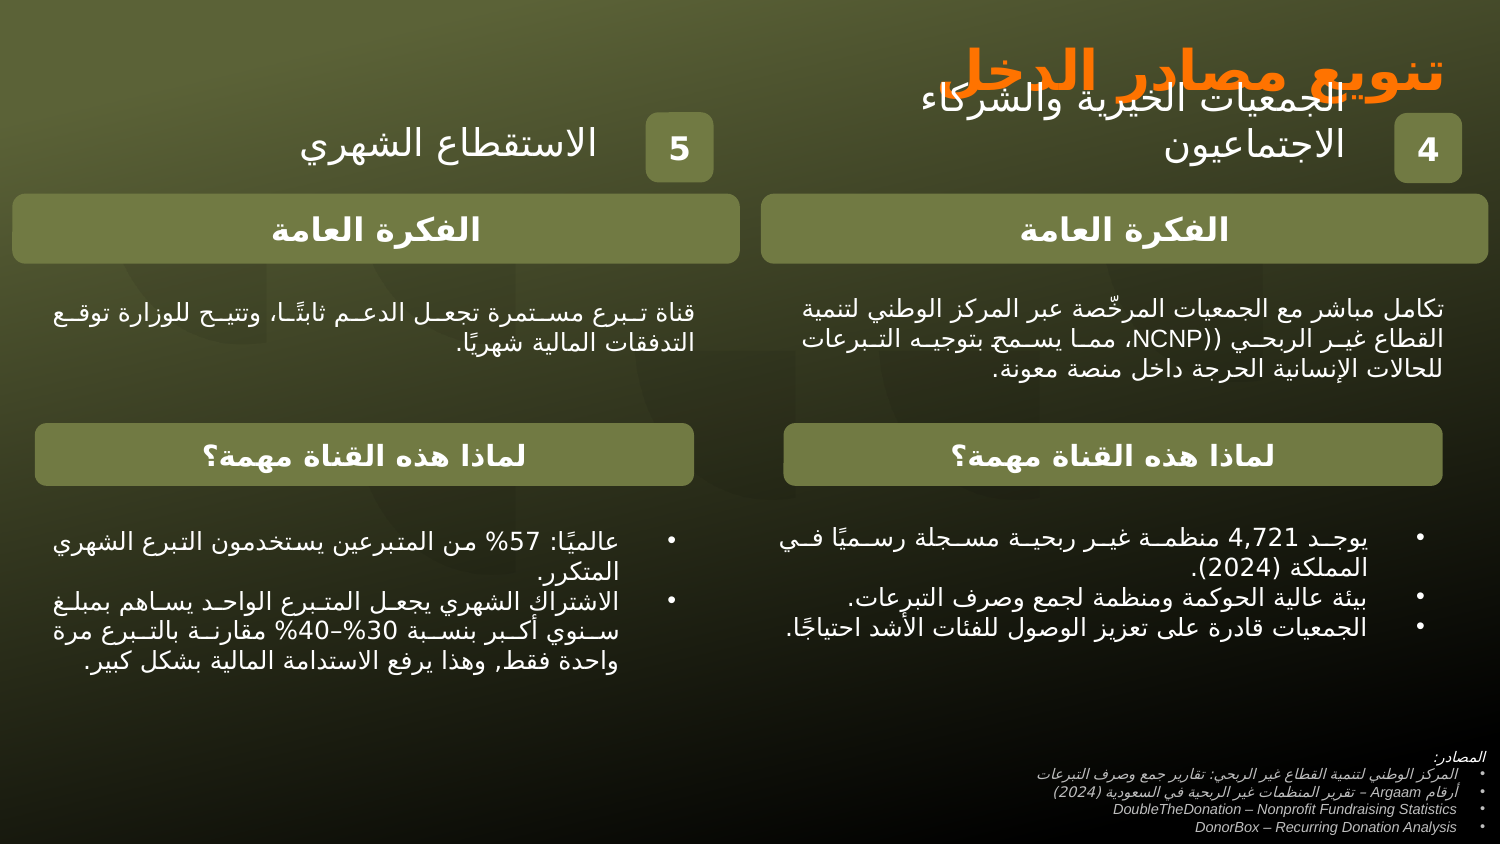

تنويع مصادر الدخل
الاستقطاع الشهري
5
الجمعيات الخيرية والشركاء الاجتماعيون
4
الفكرة العامة
الفكرة العامة
تكامل مباشر مع الجمعيات المرخّصة عبر المركز الوطني لتنمية القطاع غير الربحي ((NCNP، مما يسمح بتوجيه التبرعات للحالات الإنسانية الحرجة داخل منصة معونة.
قناة تبرع مستمرة تجعل الدعم ثابتًا، وتتيح للوزارة توقع التدفقات المالية شهريًا.
لماذا هذه القناة مهمة؟
لماذا هذه القناة مهمة؟
يوجد 4,721 منظمة غير ربحية مسجلة رسميًا في المملكة (2024).
بيئة عالية الحوكمة ومنظمة لجمع وصرف التبرعات.
الجمعيات قادرة على تعزيز الوصول للفئات الأشد احتياجًا.
عالميًا: 57% من المتبرعين يستخدمون التبرع الشهري المتكرر.
الاشتراك الشهري يجعل المتبرع الواحد يساهم بمبلغ سنوي أكبر بنسبة 30%–40% مقارنة بالتبرع مرة واحدة فقط, وهذا يرفع الاستدامة المالية بشكل كبير.
المصادر:
المركز الوطني لتنمية القطاع غير الربحي: تقارير جمع وصرف التبرعات
أرقام Argaam – تقرير المنظمات غير الربحية في السعودية (2024)
DoubleTheDonation – Nonprofit Fundraising Statistics
DonorBox – Recurring Donation Analysis